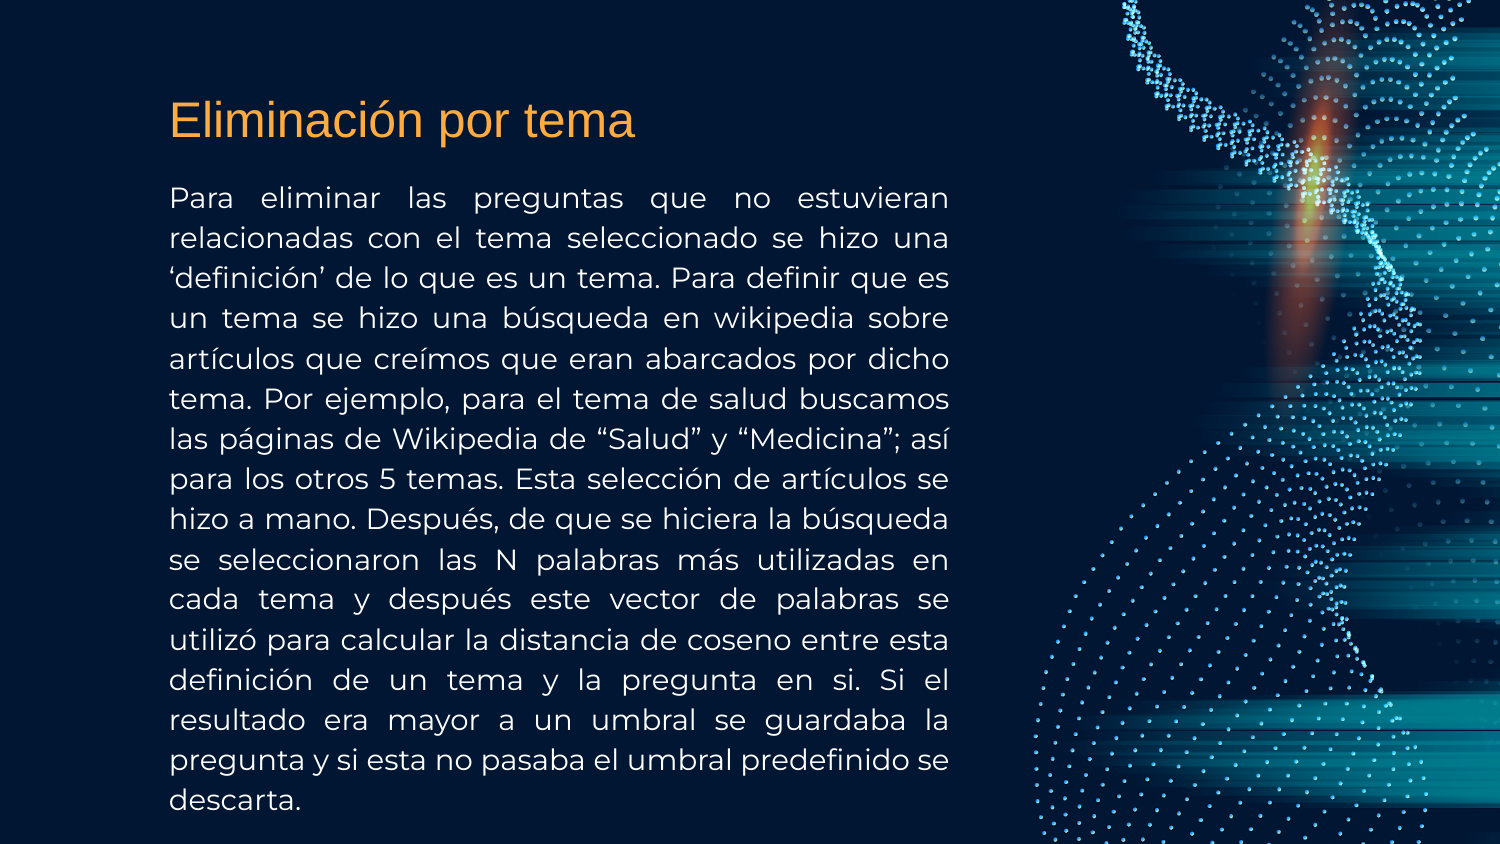

# Eliminación por tema
Para eliminar las preguntas que no estuvieran relacionadas con el tema seleccionado se hizo una ‘definición’ de lo que es un tema. Para definir que es un tema se hizo una búsqueda en wikipedia sobre artículos que creímos que eran abarcados por dicho tema. Por ejemplo, para el tema de salud buscamos las páginas de Wikipedia de “Salud” y “Medicina”; así para los otros 5 temas. Esta selección de artículos se hizo a mano. Después, de que se hiciera la búsqueda se seleccionaron las N palabras más utilizadas en cada tema y después este vector de palabras se utilizó para calcular la distancia de coseno entre esta definición de un tema y la pregunta en si. Si el resultado era mayor a un umbral se guardaba la pregunta y si esta no pasaba el umbral predefinido se descarta.